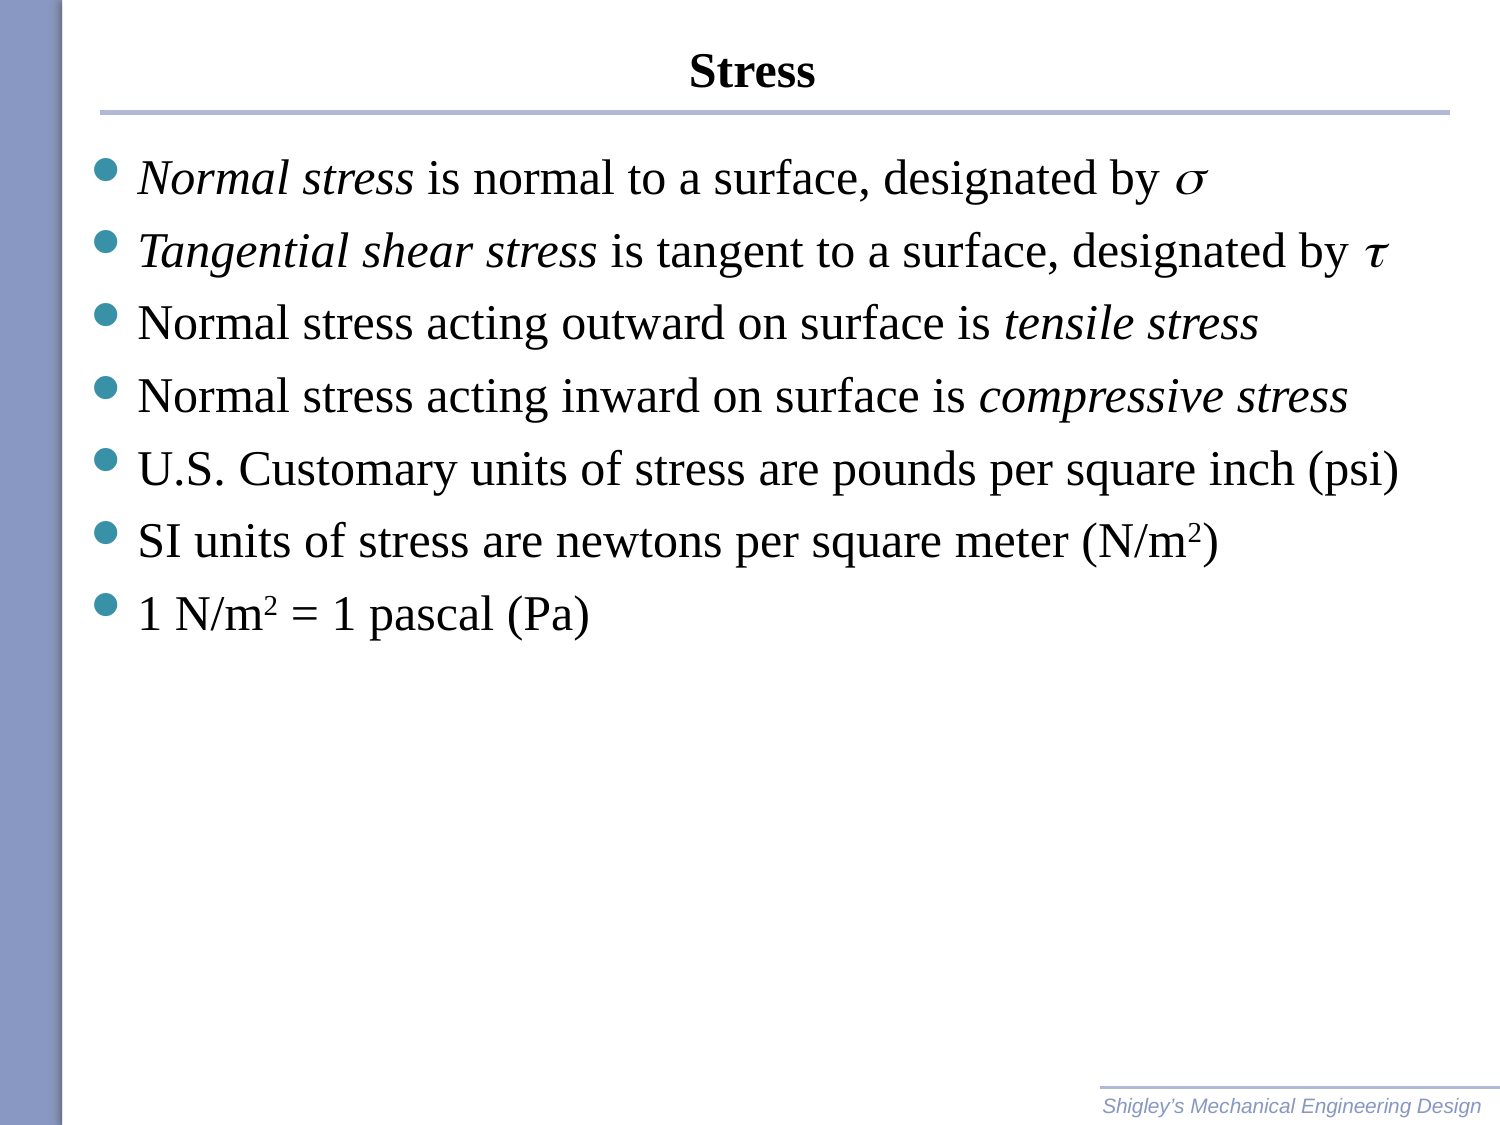

# Stress
Normal stress is normal to a surface, designated by σ
Tangential shear stress is tangent to a surface, designated by τ
Normal stress acting outward on surface is tensile stress
Normal stress acting inward on surface is compressive stress
U.S. Customary units of stress are pounds per square inch (psi)
SI units of stress are newtons per square meter (N/m2)
1 N/m2 = 1 pascal (Pa)
Shigley’s Mechanical Engineering Design